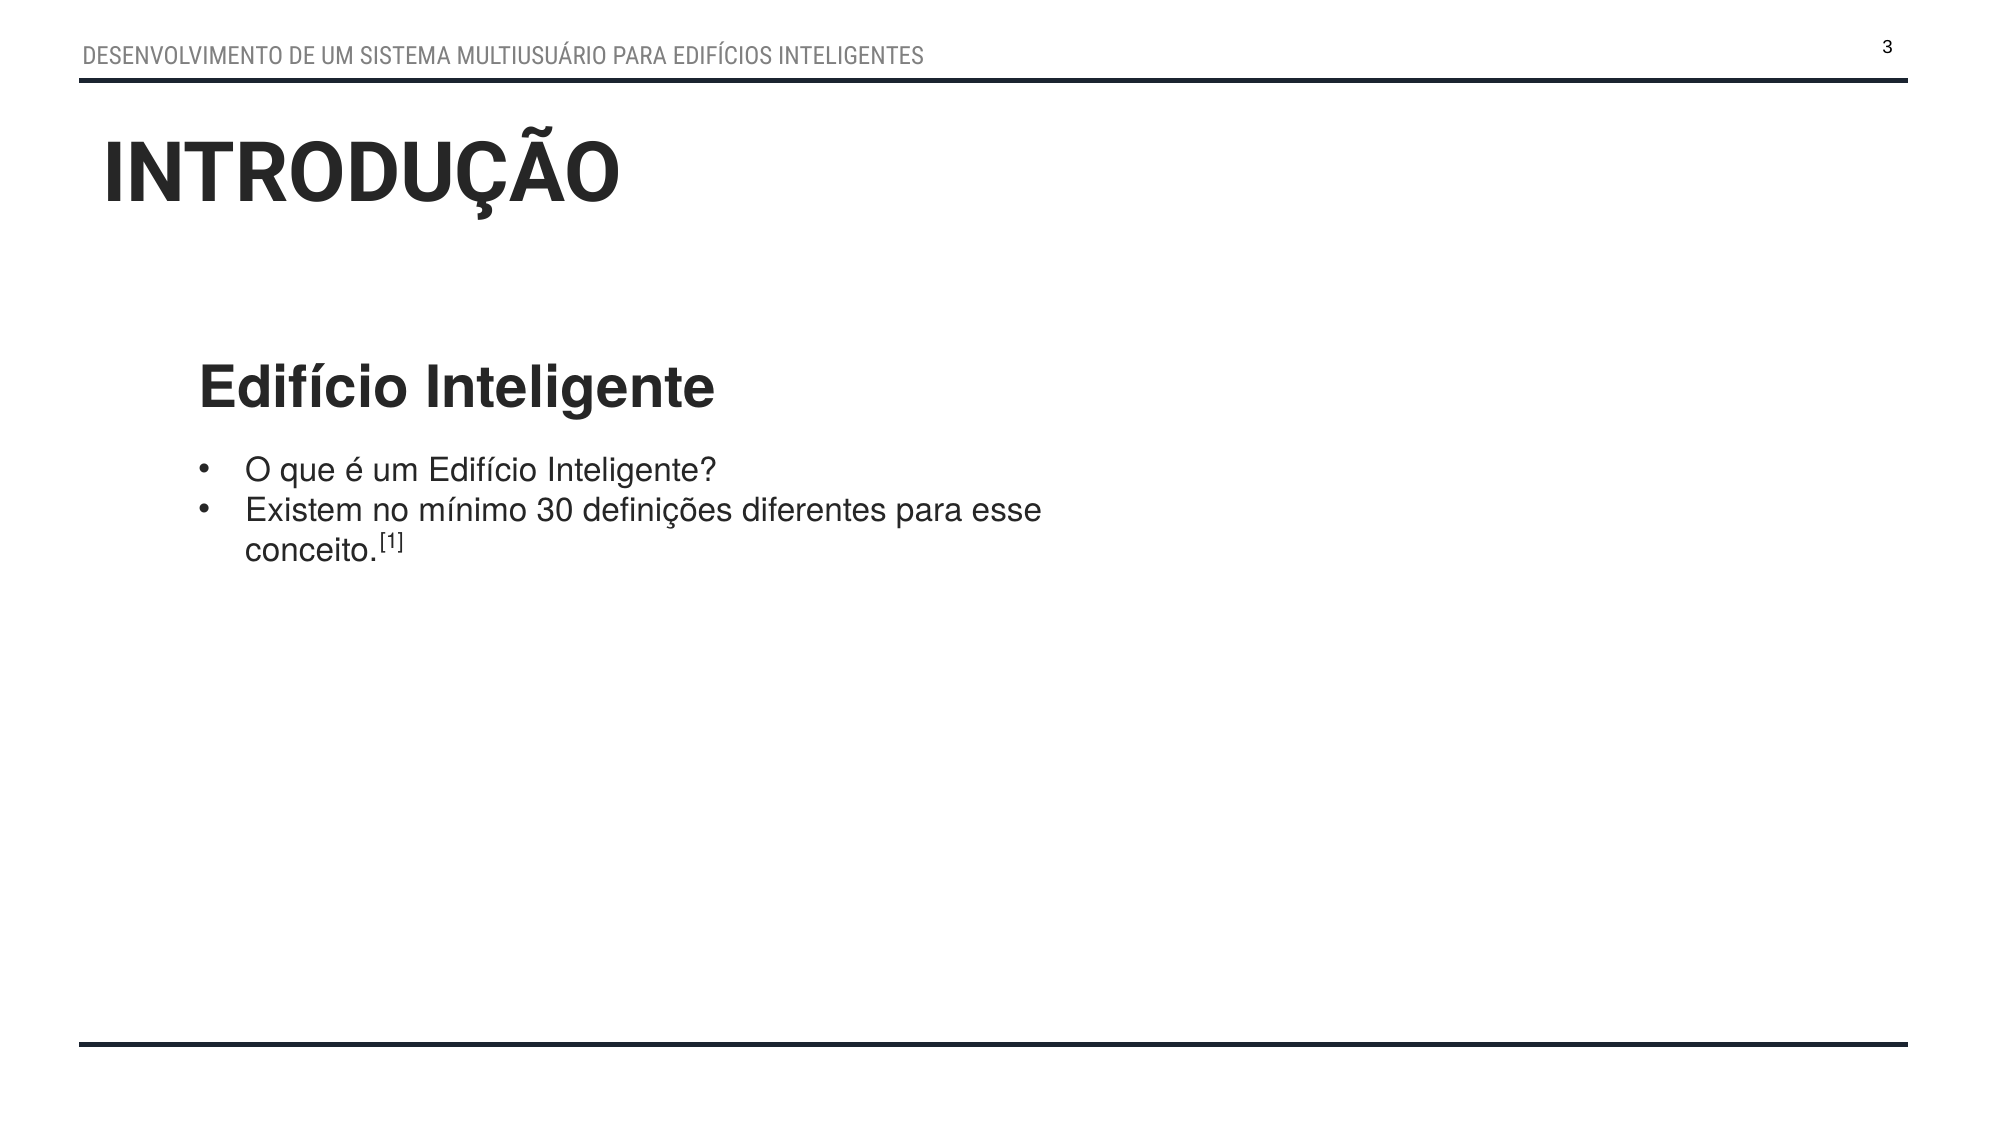

3
DESENVOLVIMENTO DE UM SISTEMA MULTIUSUÁRIO PARA EDIFÍCIOS INTELIGENTES
INTRODUÇÃO
Edifício Inteligente

O que é um Edifício Inteligente?
Existem no mínimo 30 definições diferentes para esse conceito.
[1]